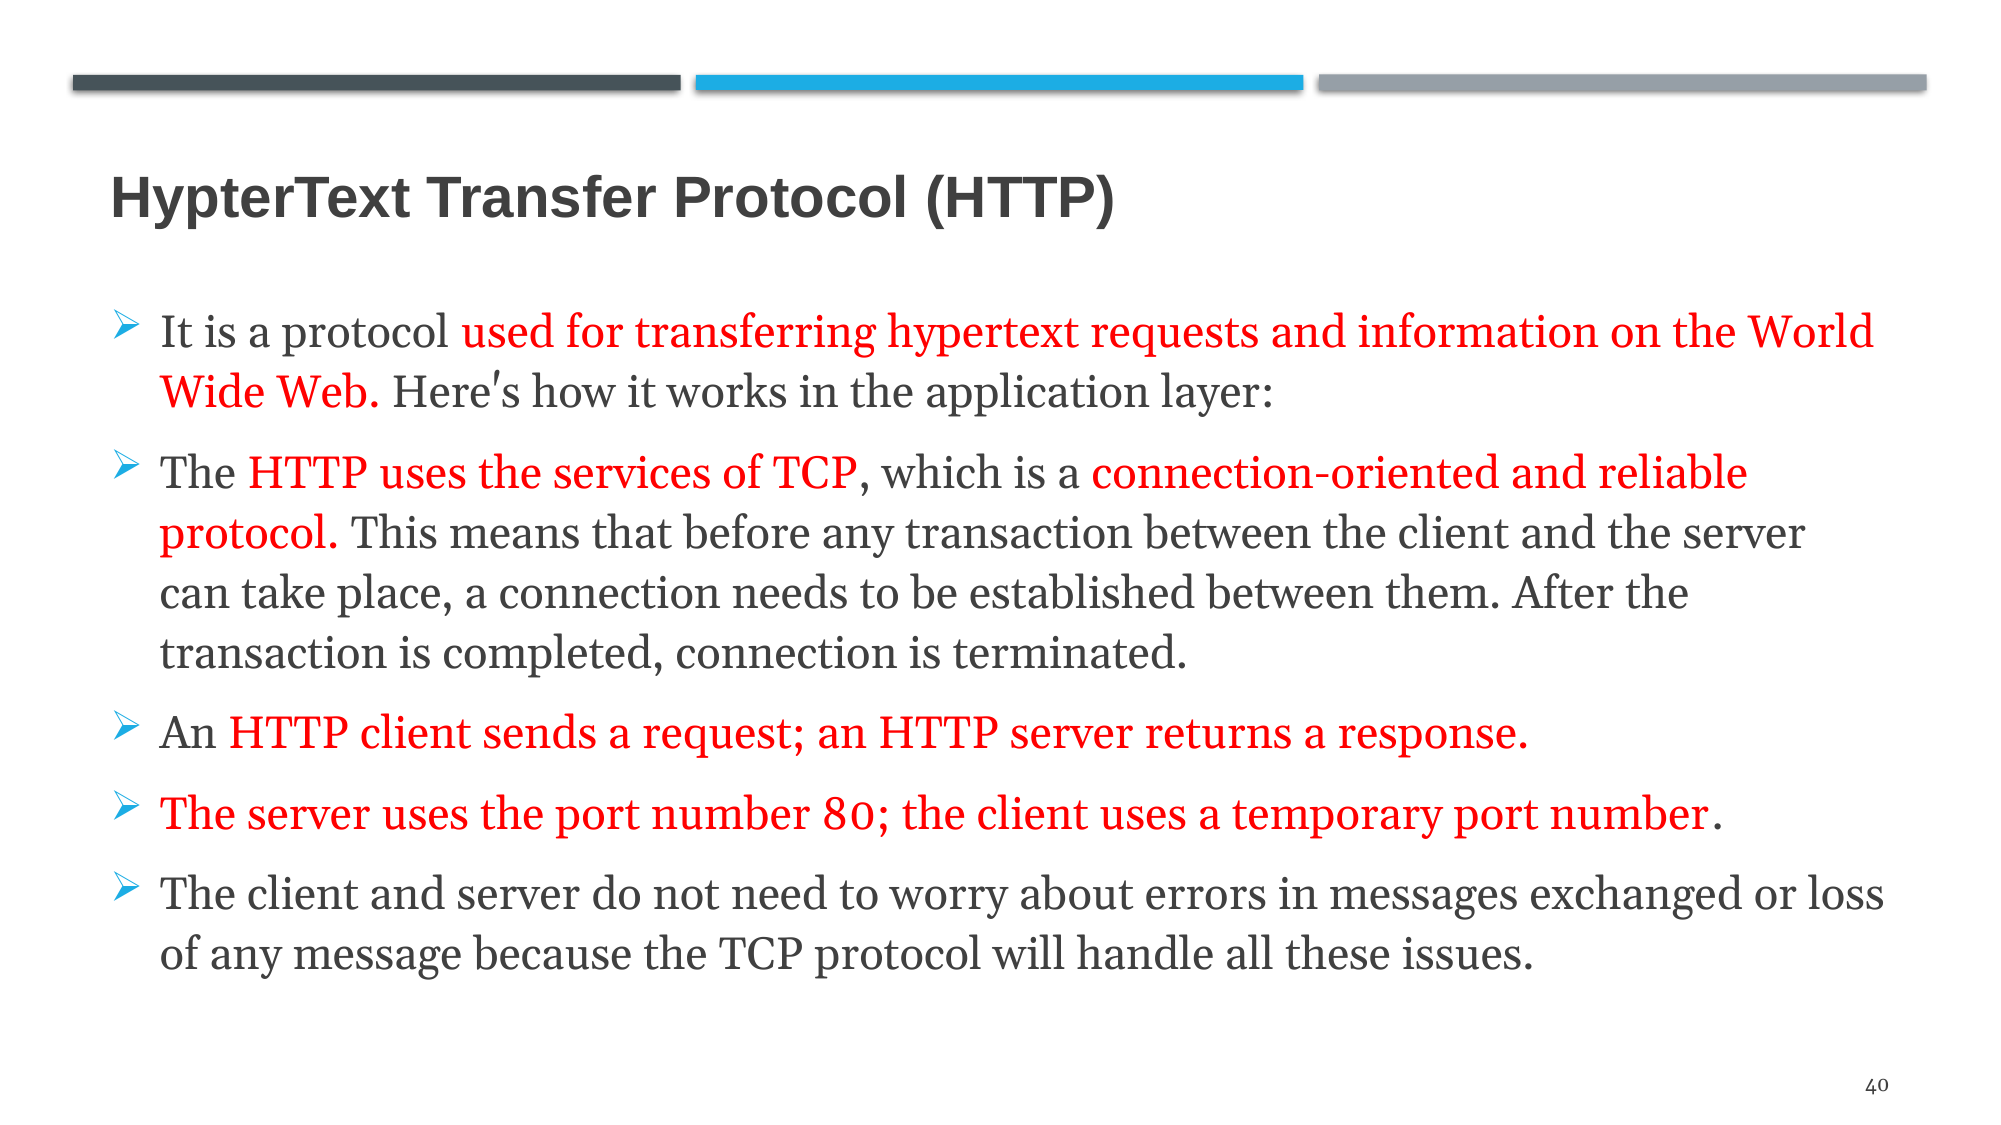

# HypterText Transfer Protocol (HTTP)
It is a protocol used for transferring hypertext requests and information on the World Wide Web. Here's how it works in the application layer:
The HTTP uses the services of TCP, which is a connection-oriented and reliable protocol. This means that before any transaction between the client and the server can take place, a connection needs to be established between them. After the transaction is completed, connection is terminated.
An HTTP client sends a request; an HTTP server returns a response.
The server uses the port number 80; the client uses a temporary port number.
The client and server do not need to worry about errors in messages exchanged or loss of any message because the TCP protocol will handle all these issues.
40